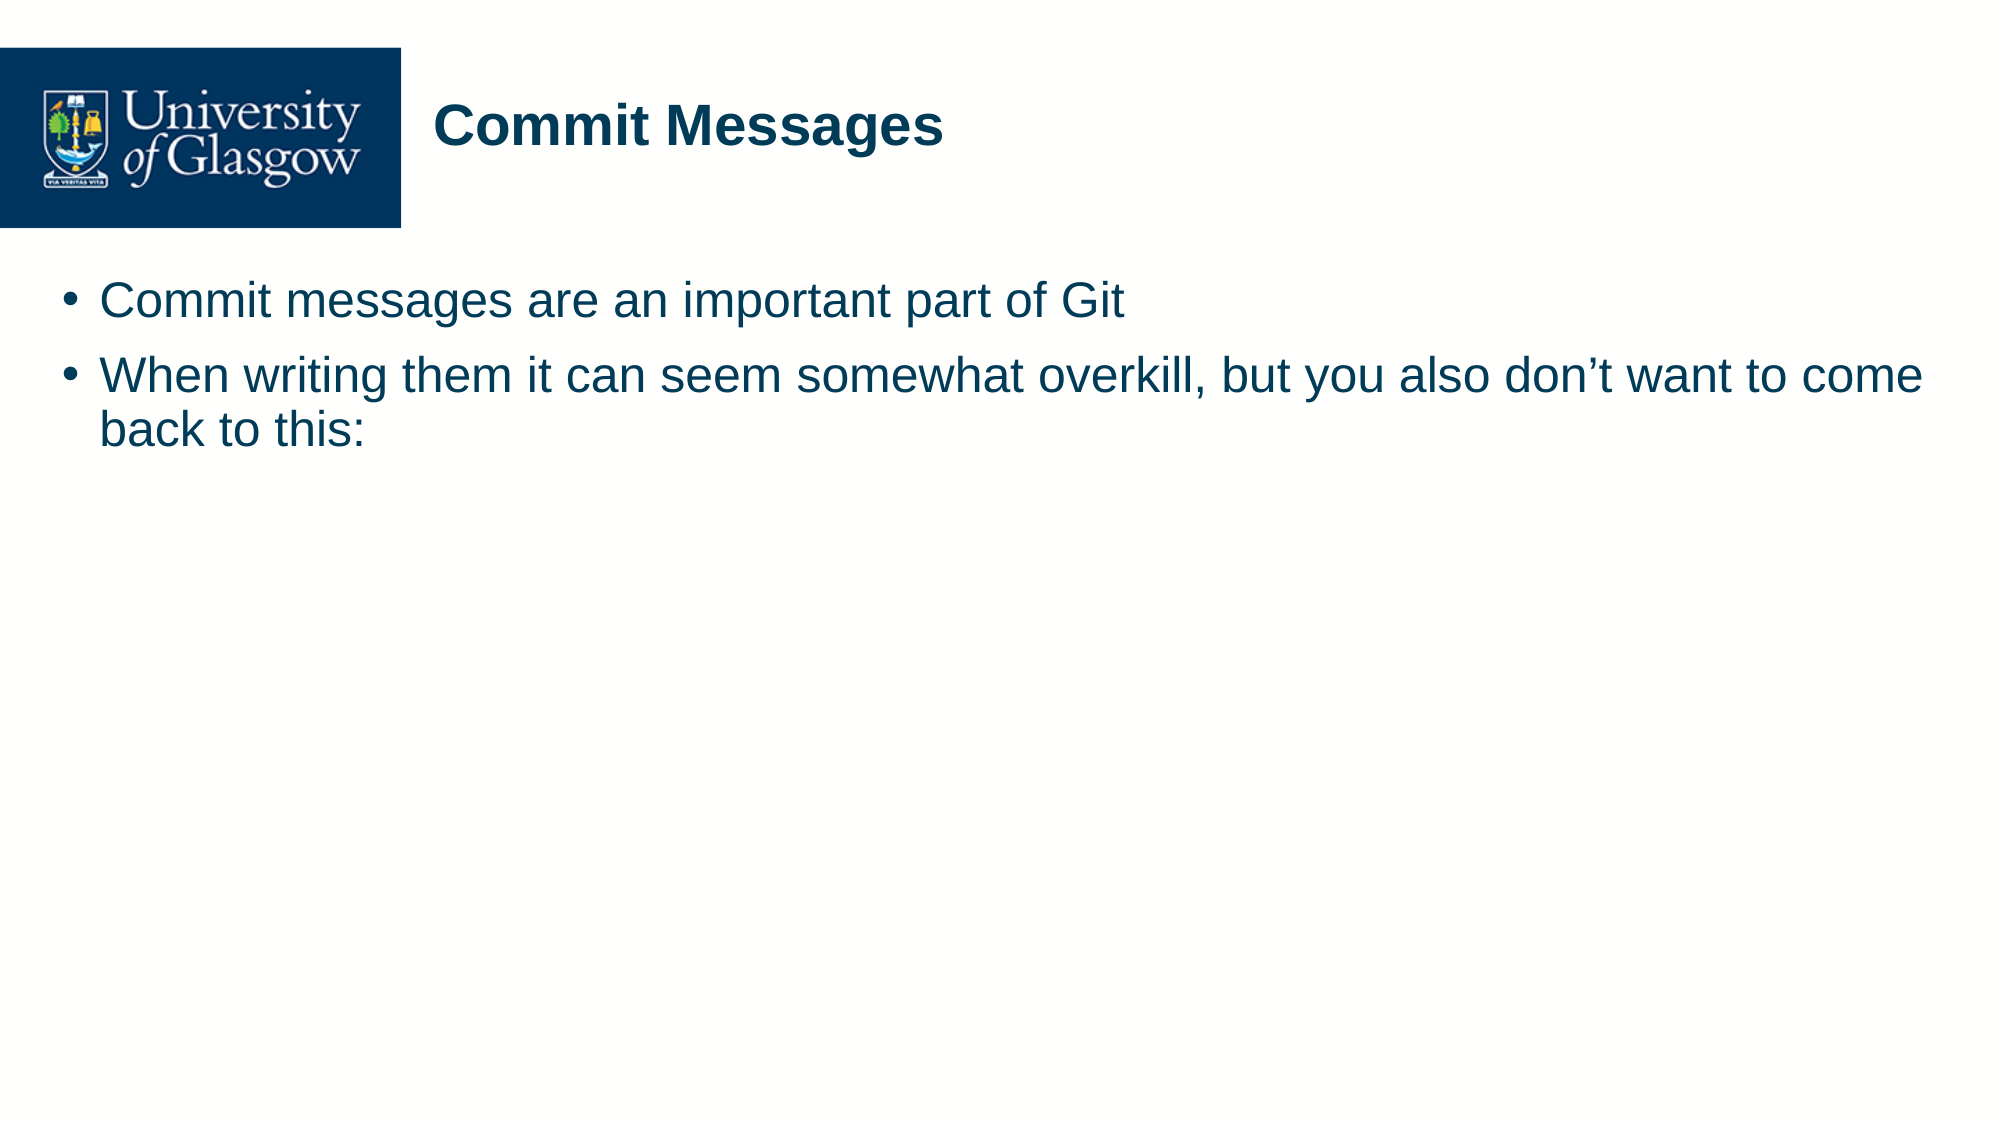

# Commit Messages
Commit messages are an important part of Git
When writing them it can seem somewhat overkill, but you also don’t want to come back to this: